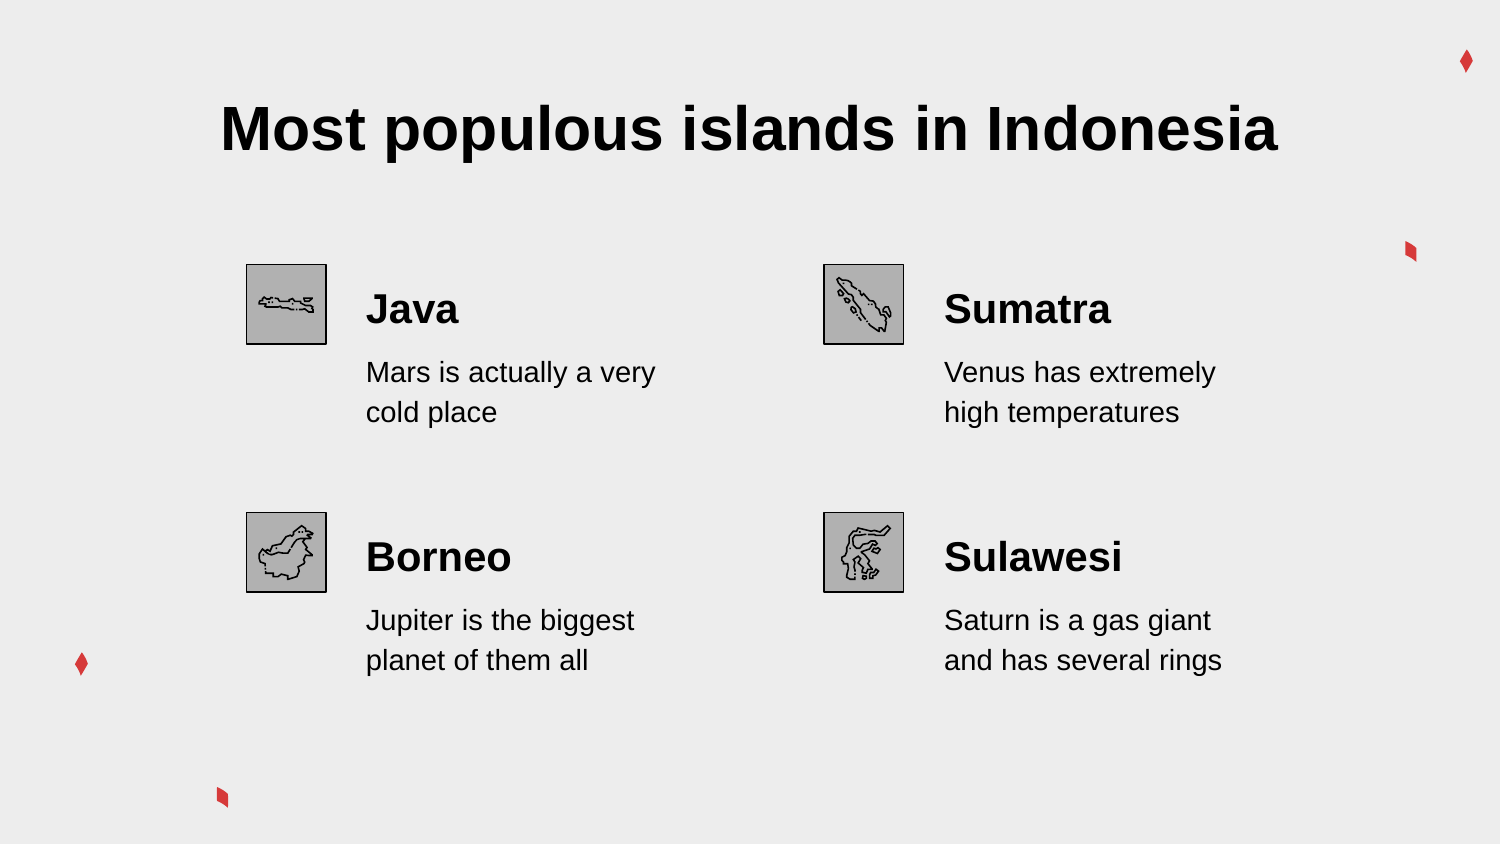

# Most populous islands in Indonesia

Java
Sumatra

Mars is actually a very cold place
Venus has extremely high temperatures
Borneo
Sulawesi

Jupiter is the biggest planet of them all
Saturn is a gas giant and has several rings